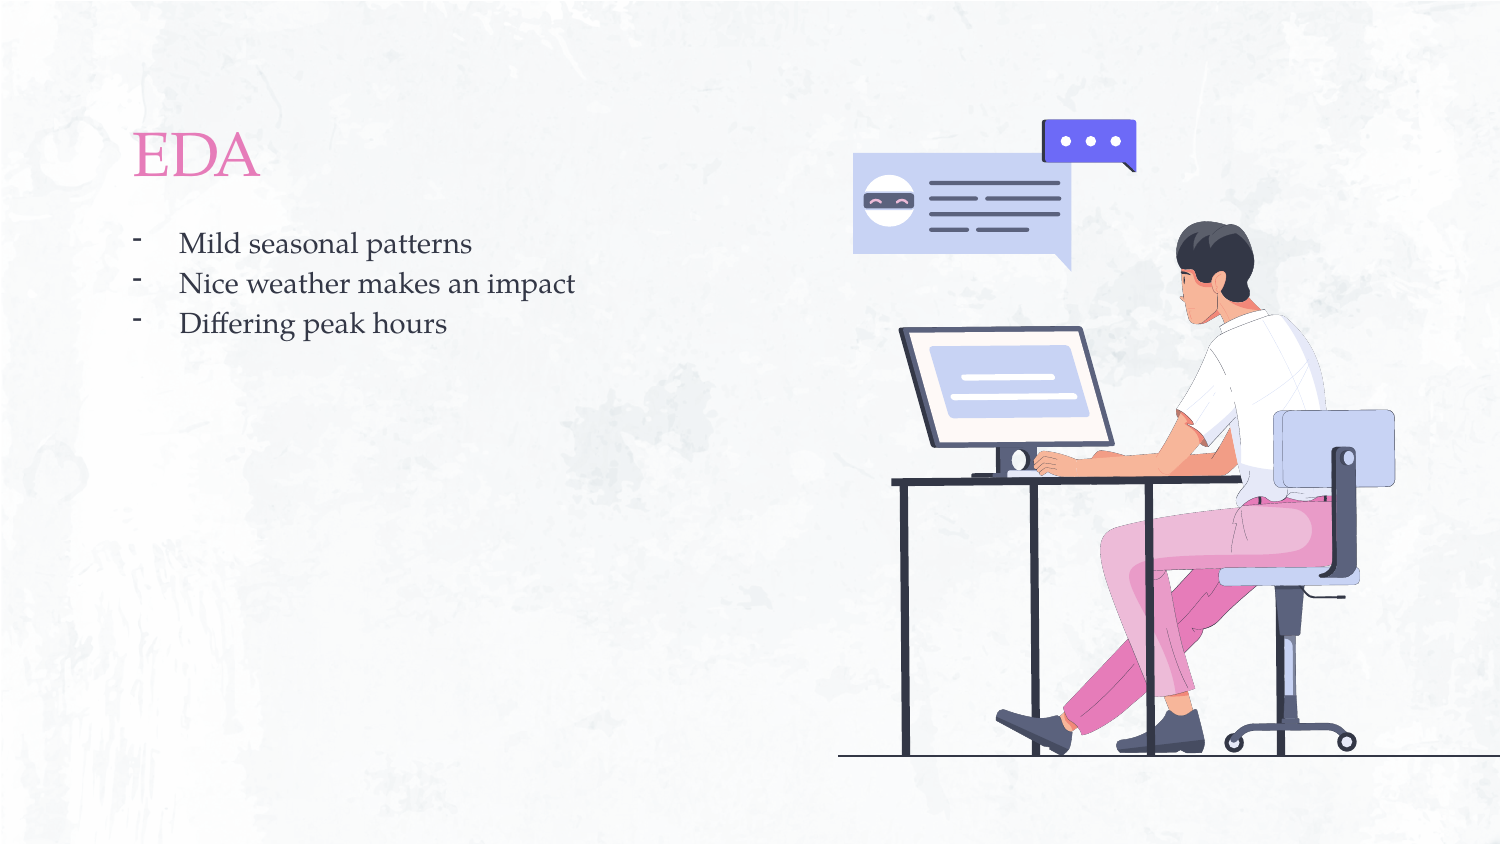

# EDA

Mild seasonal patterns
Nice weather makes an impact
Differing peak hours